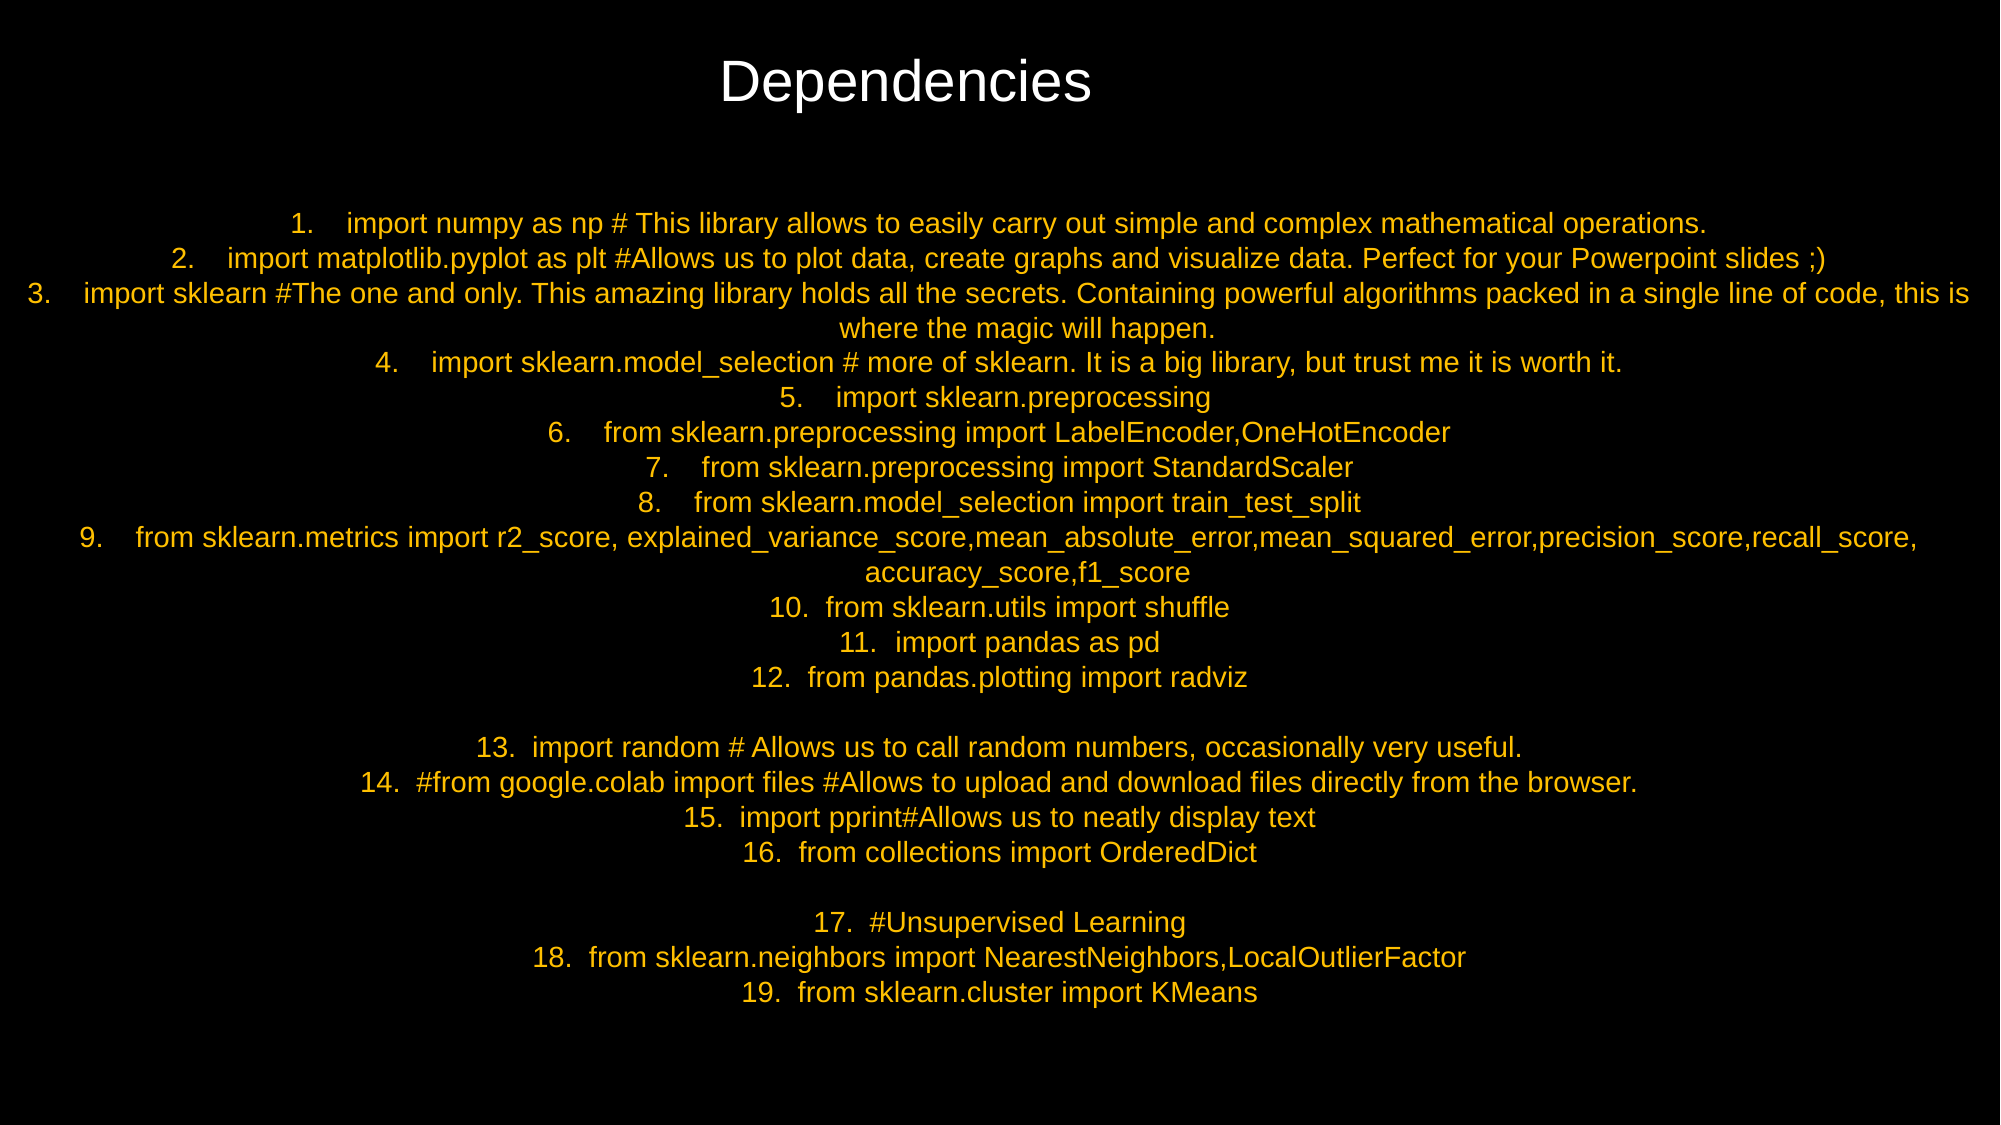

Dependencies
import numpy as np # This library allows to easily carry out simple and complex mathematical operations.
import matplotlib.pyplot as plt #Allows us to plot data, create graphs and visualize data. Perfect for your Powerpoint slides ;)
import sklearn #The one and only. This amazing library holds all the secrets. Containing powerful algorithms packed in a single line of code, this is where the magic will happen.
import sklearn.model_selection # more of sklearn. It is a big library, but trust me it is worth it.
import sklearn.preprocessing
from sklearn.preprocessing import LabelEncoder,OneHotEncoder
from sklearn.preprocessing import StandardScaler
from sklearn.model_selection import train_test_split
from sklearn.metrics import r2_score, explained_variance_score,mean_absolute_error,mean_squared_error,precision_score,recall_score, accuracy_score,f1_score
from sklearn.utils import shuffle
import pandas as pd
from pandas.plotting import radviz

import random # Allows us to call random numbers, occasionally very useful.
#from google.colab import files #Allows to upload and download files directly from the browser.
import pprint#Allows us to neatly display text
from collections import OrderedDict

#Unsupervised Learning
from sklearn.neighbors import NearestNeighbors,LocalOutlierFactor
from sklearn.cluster import KMeans